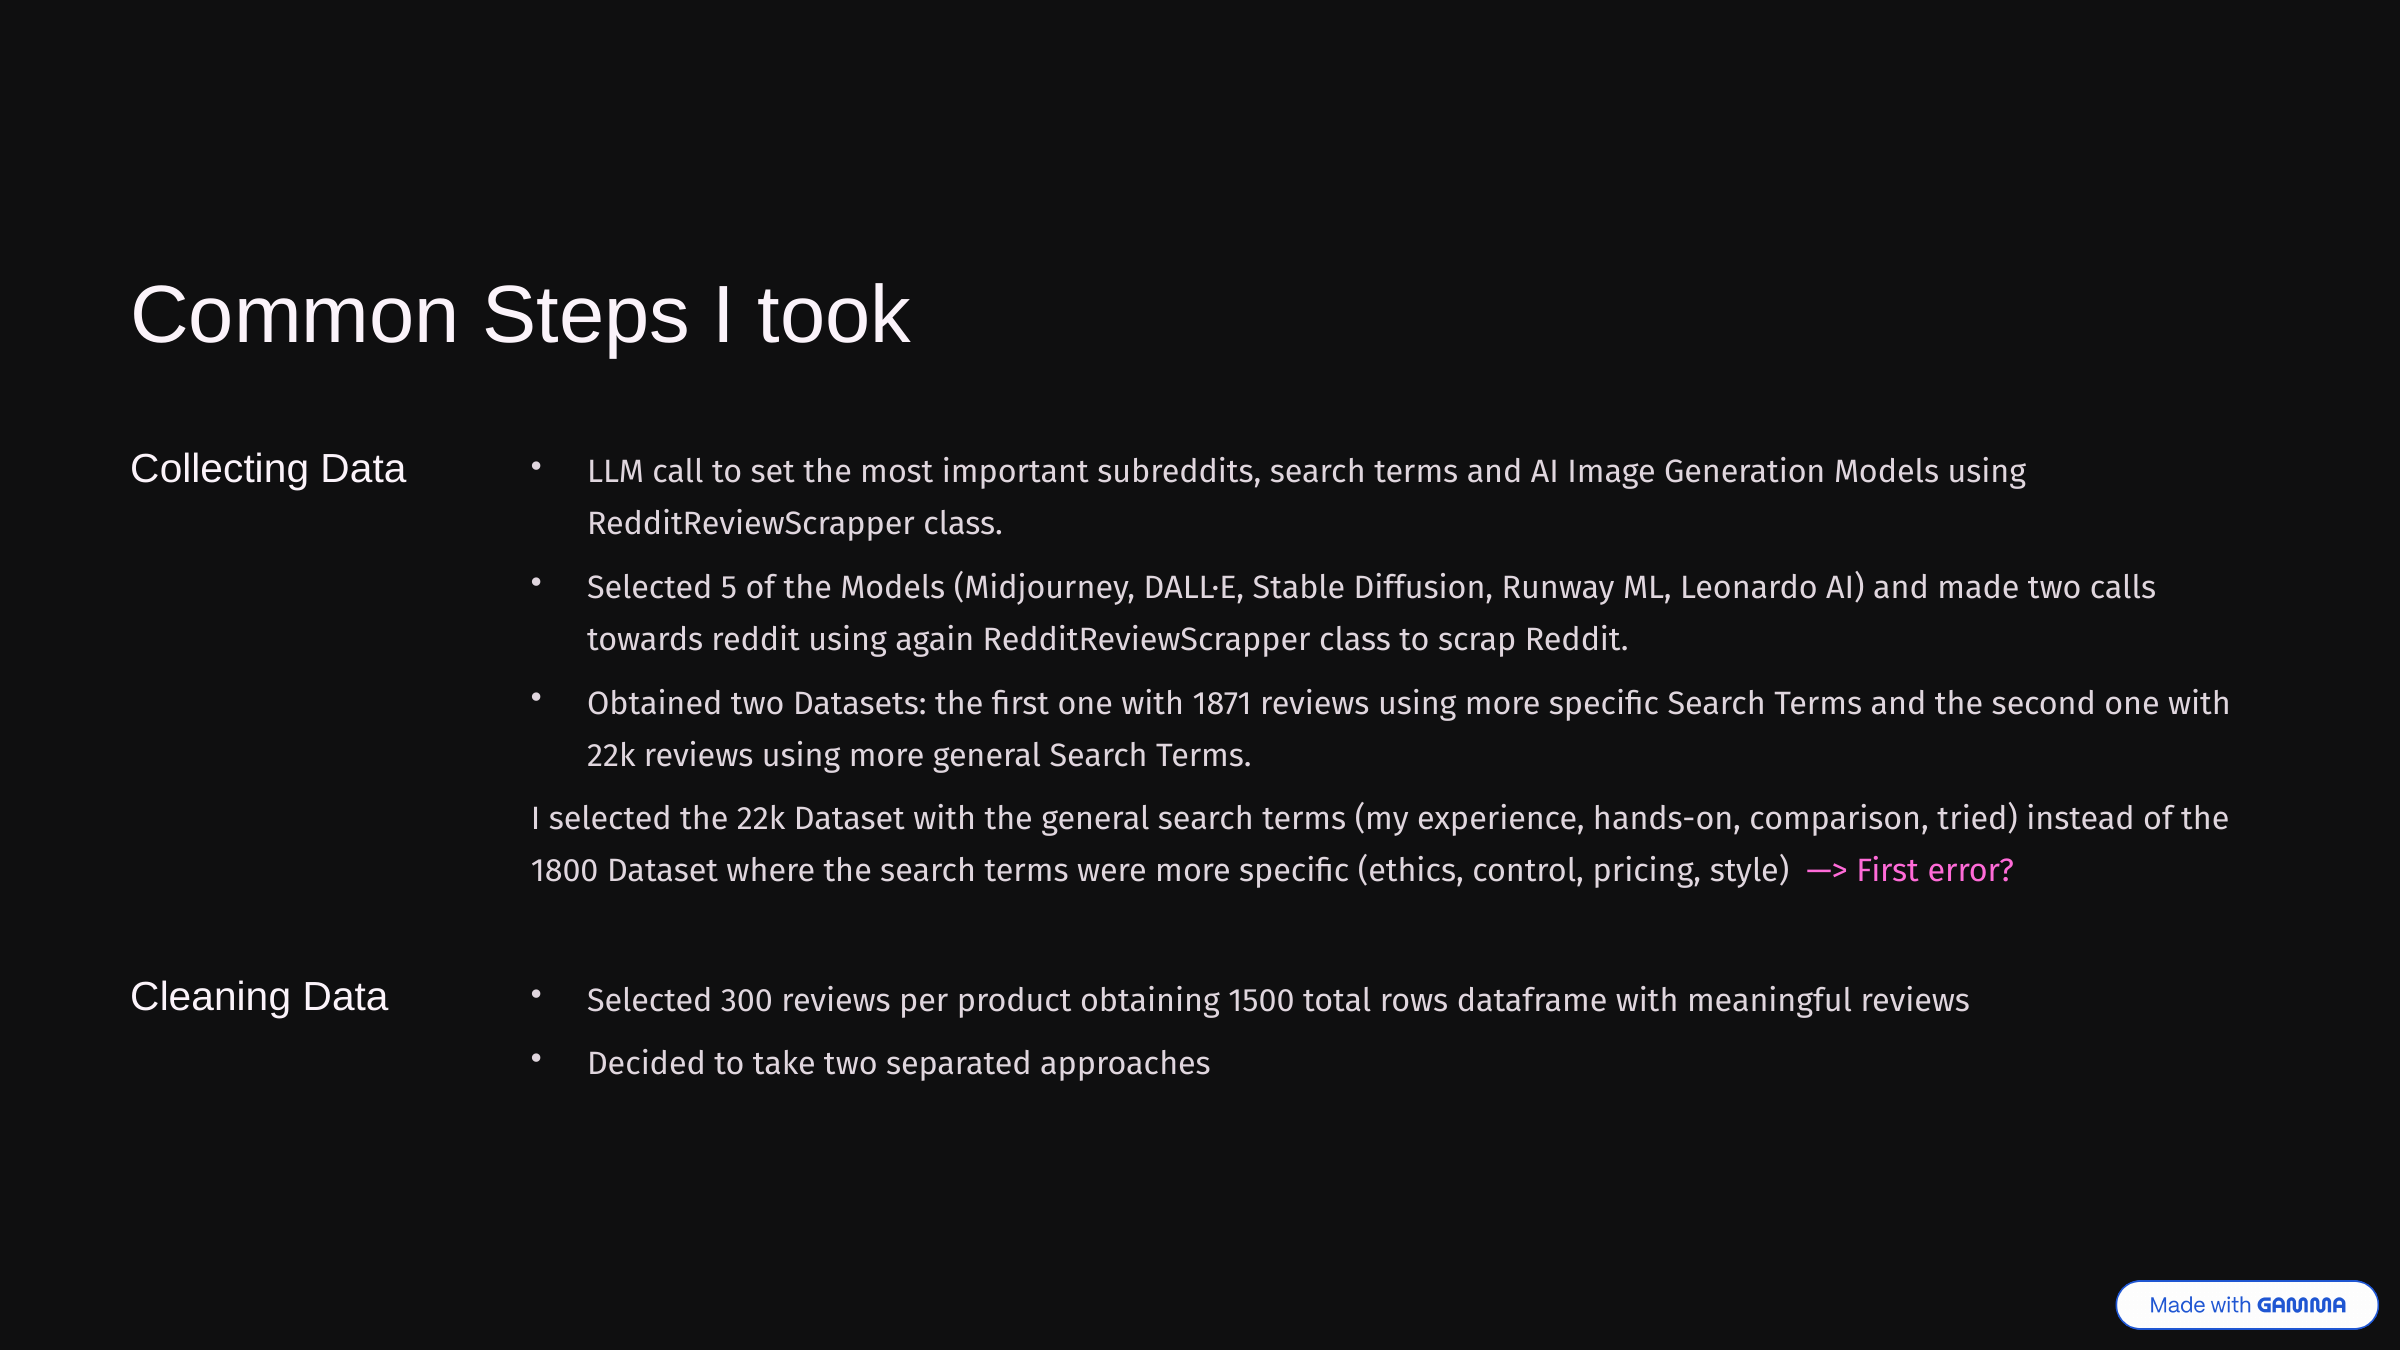

Common Steps I took
LLM call to set the most important subreddits, search terms and AI Image Generation Models using RedditReviewScrapper class.
Collecting Data
Selected 5 of the Models (Midjourney, DALL·E, Stable Diffusion, Runway ML, Leonardo AI) and made two calls towards reddit using again RedditReviewScrapper class to scrap Reddit.
Obtained two Datasets: the first one with 1871 reviews using more specific Search Terms and the second one with 22k reviews using more general Search Terms.
I selected the 22k Dataset with the general search terms (my experience, hands-on, comparison, tried) instead of the 1800 Dataset where the search terms were more specific (ethics, control, pricing, style)  —> First error?
Selected 300 reviews per product obtaining 1500 total rows dataframe with meaningful reviews
Cleaning Data
Decided to take two separated approaches